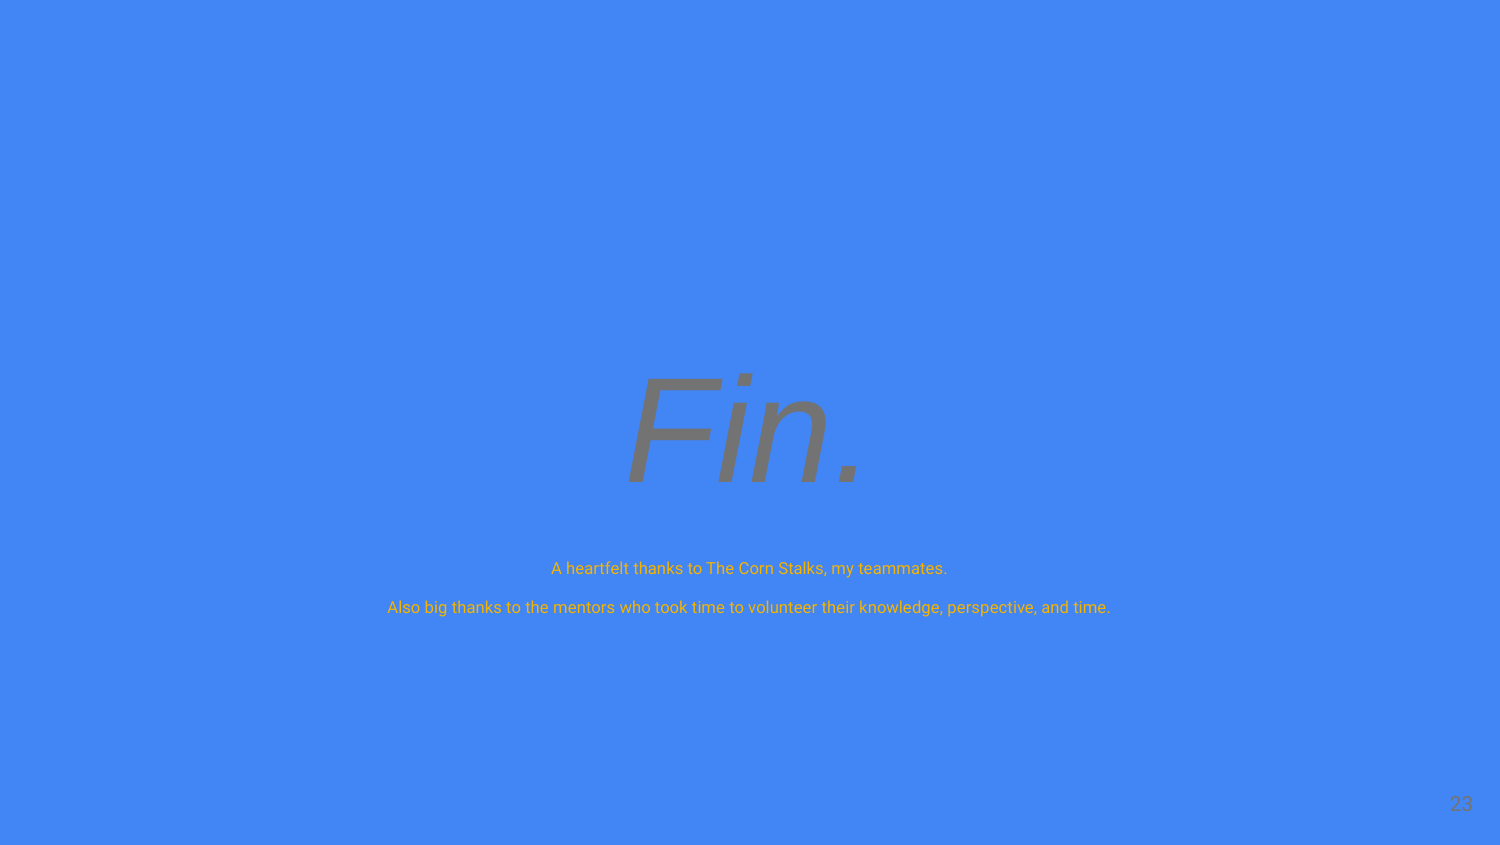

Fin.
A heartfelt thanks to The Corn Stalks, my teammates.

Also big thanks to the mentors who took time to volunteer their knowledge, perspective, and time.
23